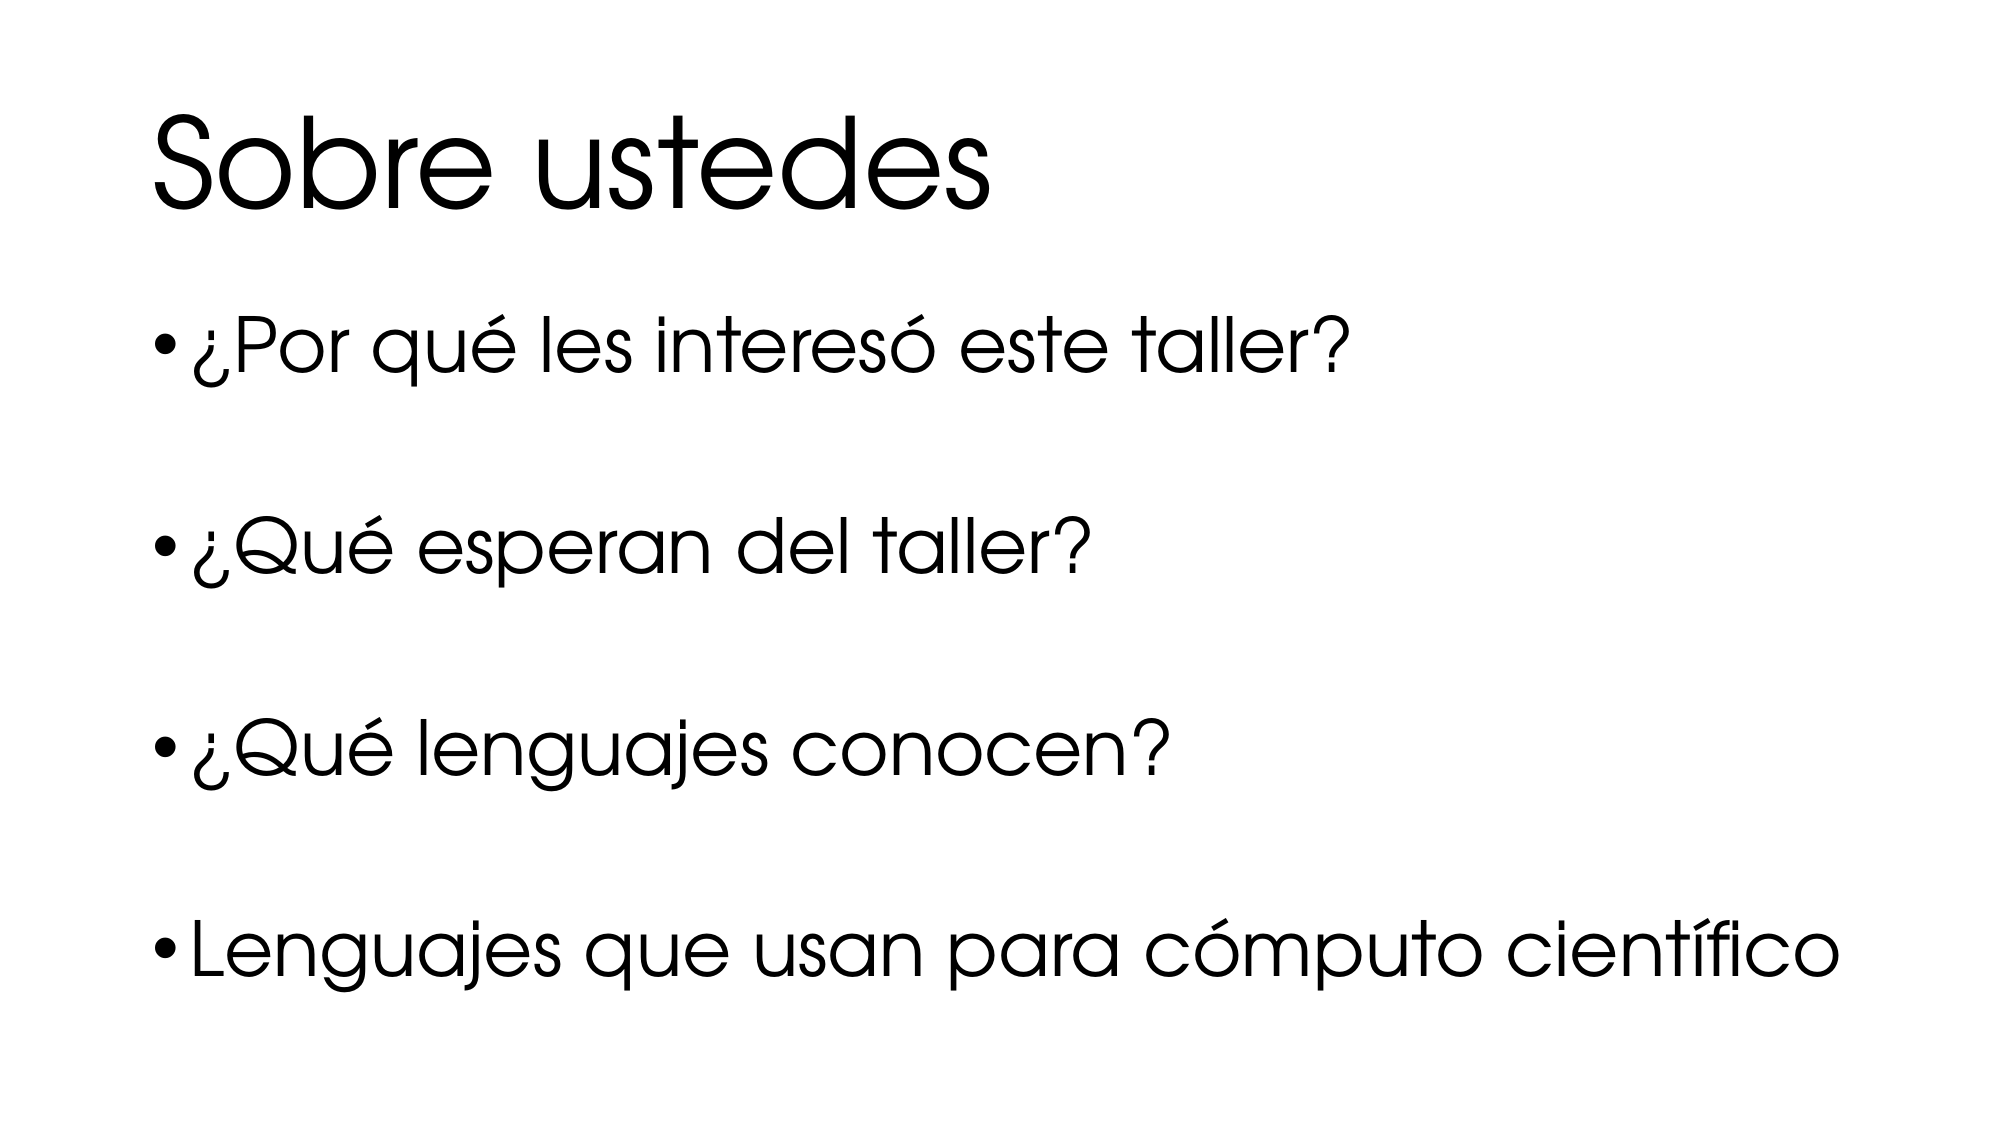

# Sobre ustedes
¿Por qué les interesó este taller?

¿Qué esperan del taller?

¿Qué lenguajes conocen?

Lenguajes que usan para cómputo científico